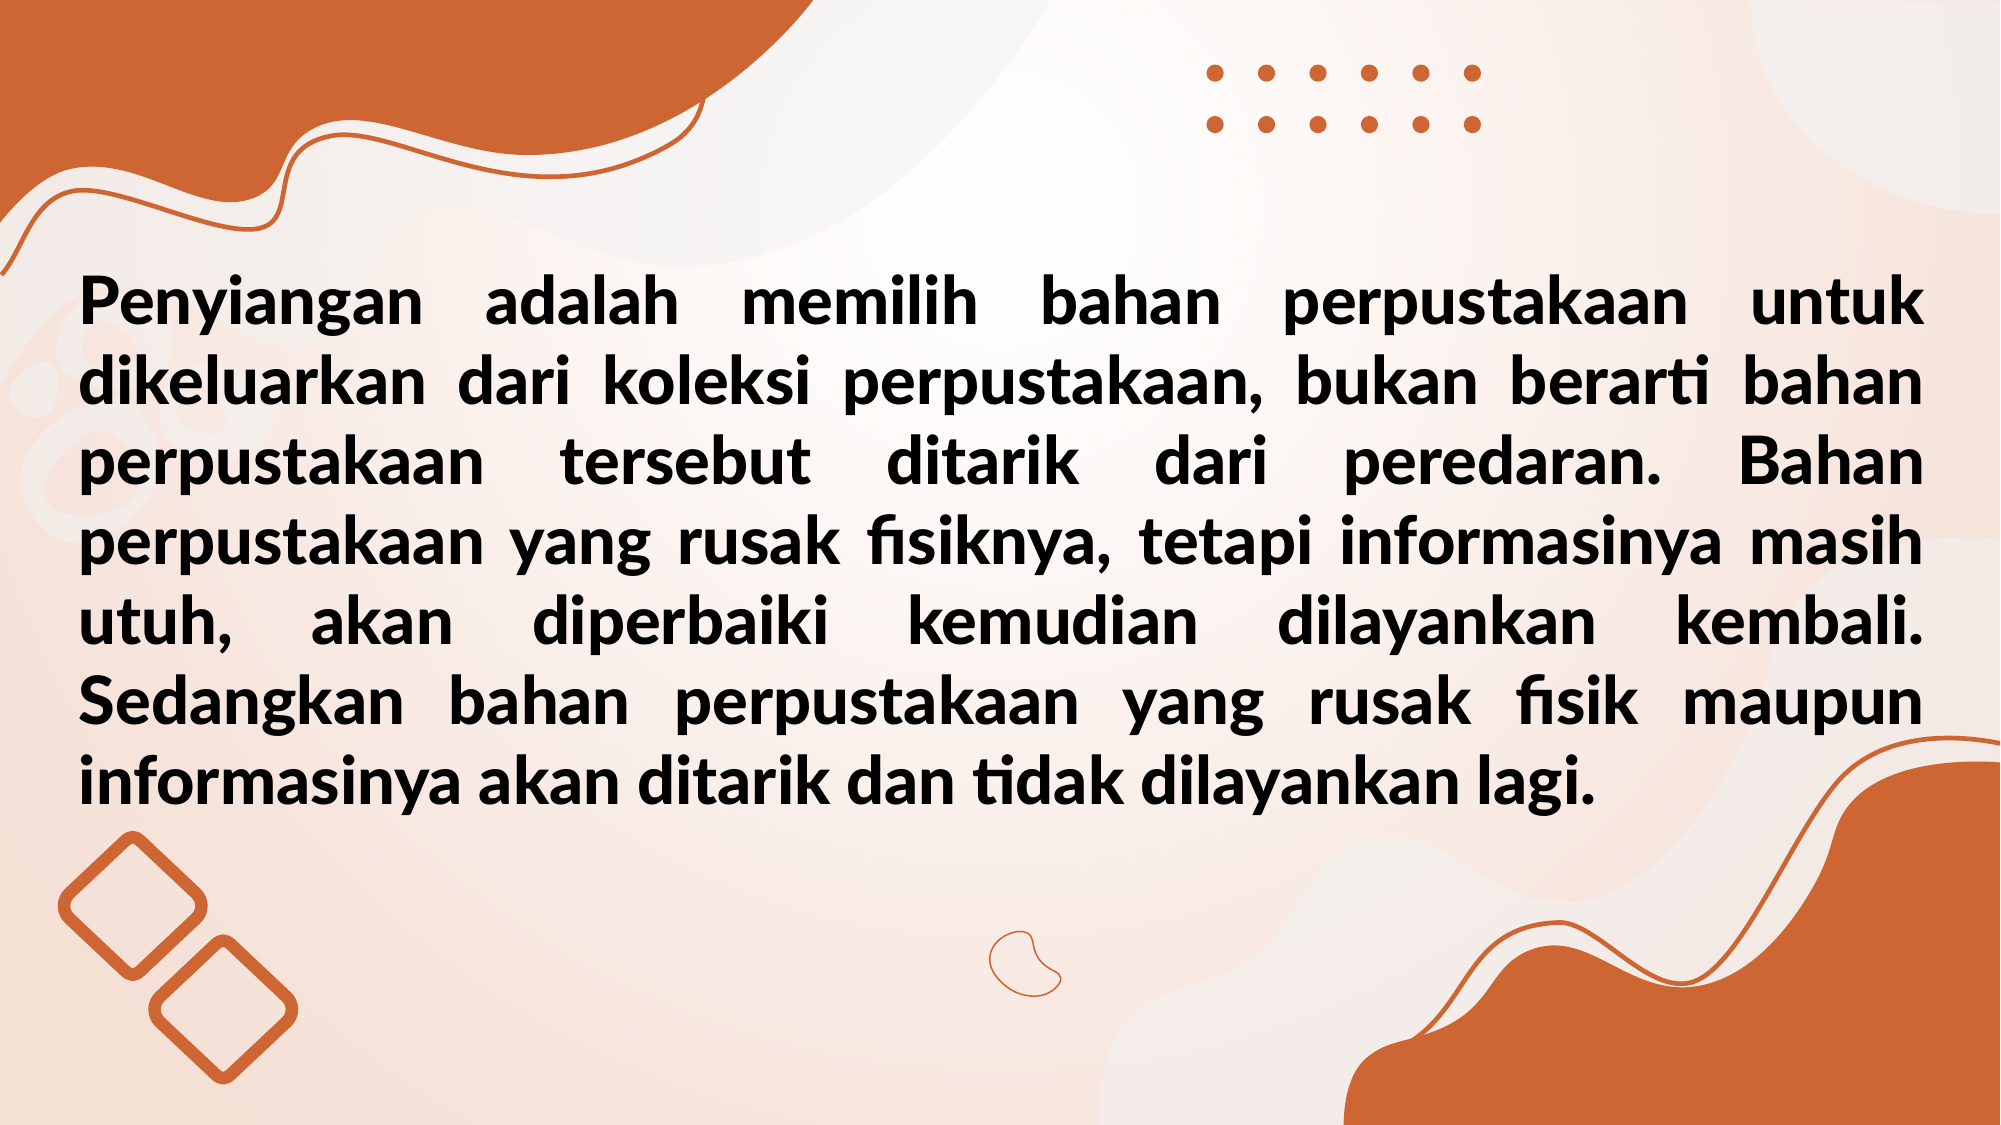

Penyiangan adalah memilih bahan perpustakaan untuk dikeluarkan dari koleksi perpustakaan, bukan berarti bahan perpustakaan tersebut ditarik dari peredaran. Bahan perpustakaan yang rusak fisiknya, tetapi informasinya masih utuh, akan diperbaiki kemudian dilayankan kembali. Sedangkan bahan perpustakaan yang rusak fisik maupun informasinya akan ditarik dan tidak dilayankan lagi.